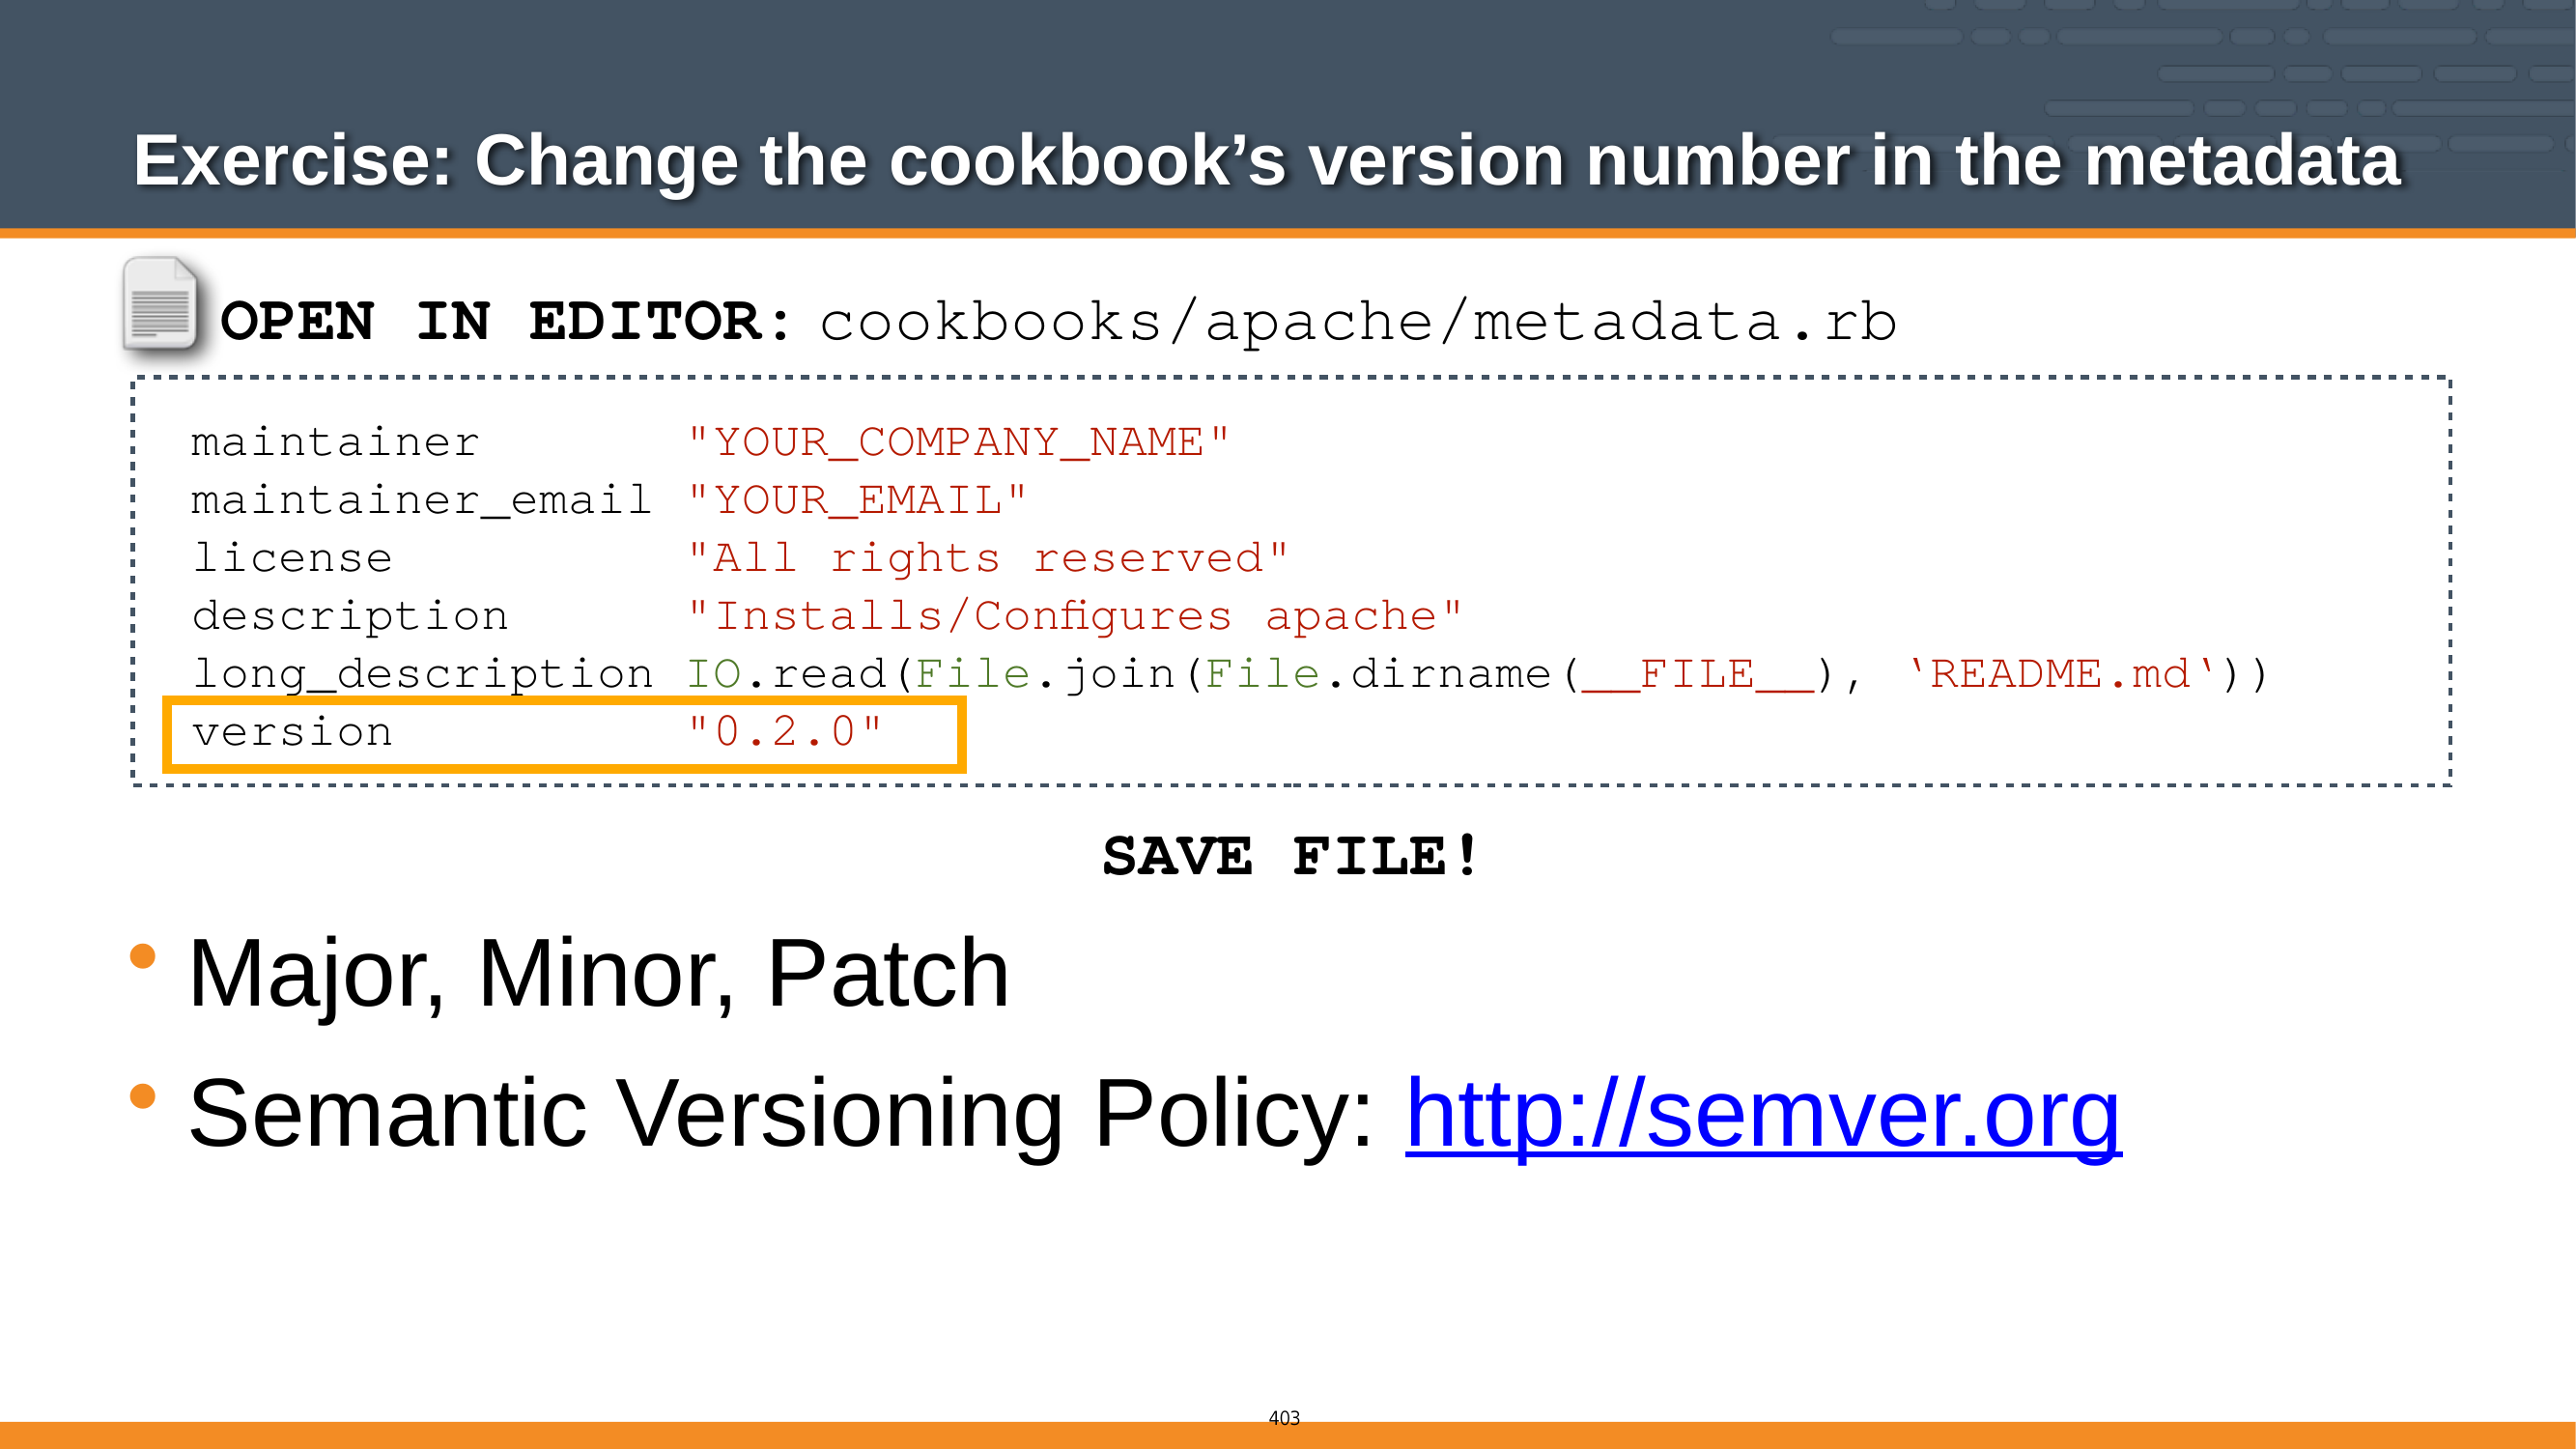

# Exercise: Change the cookbook’s version number in the metadata
cookbooks/apache/metadata.rb
OPEN IN EDITOR:
 maintainer       "YOUR_COMPANY_NAME"
 maintainer_email "YOUR_EMAIL"
 license          "All rights reserved"
 description      "Installs/Configures apache"
 long_description IO.read(File.join(File.dirname(__FILE__), ‘README.md‘))
 version          "0.2.0"

SAVE FILE!
Major, Minor, Patch
Semantic Versioning Policy: http://semver.org
403